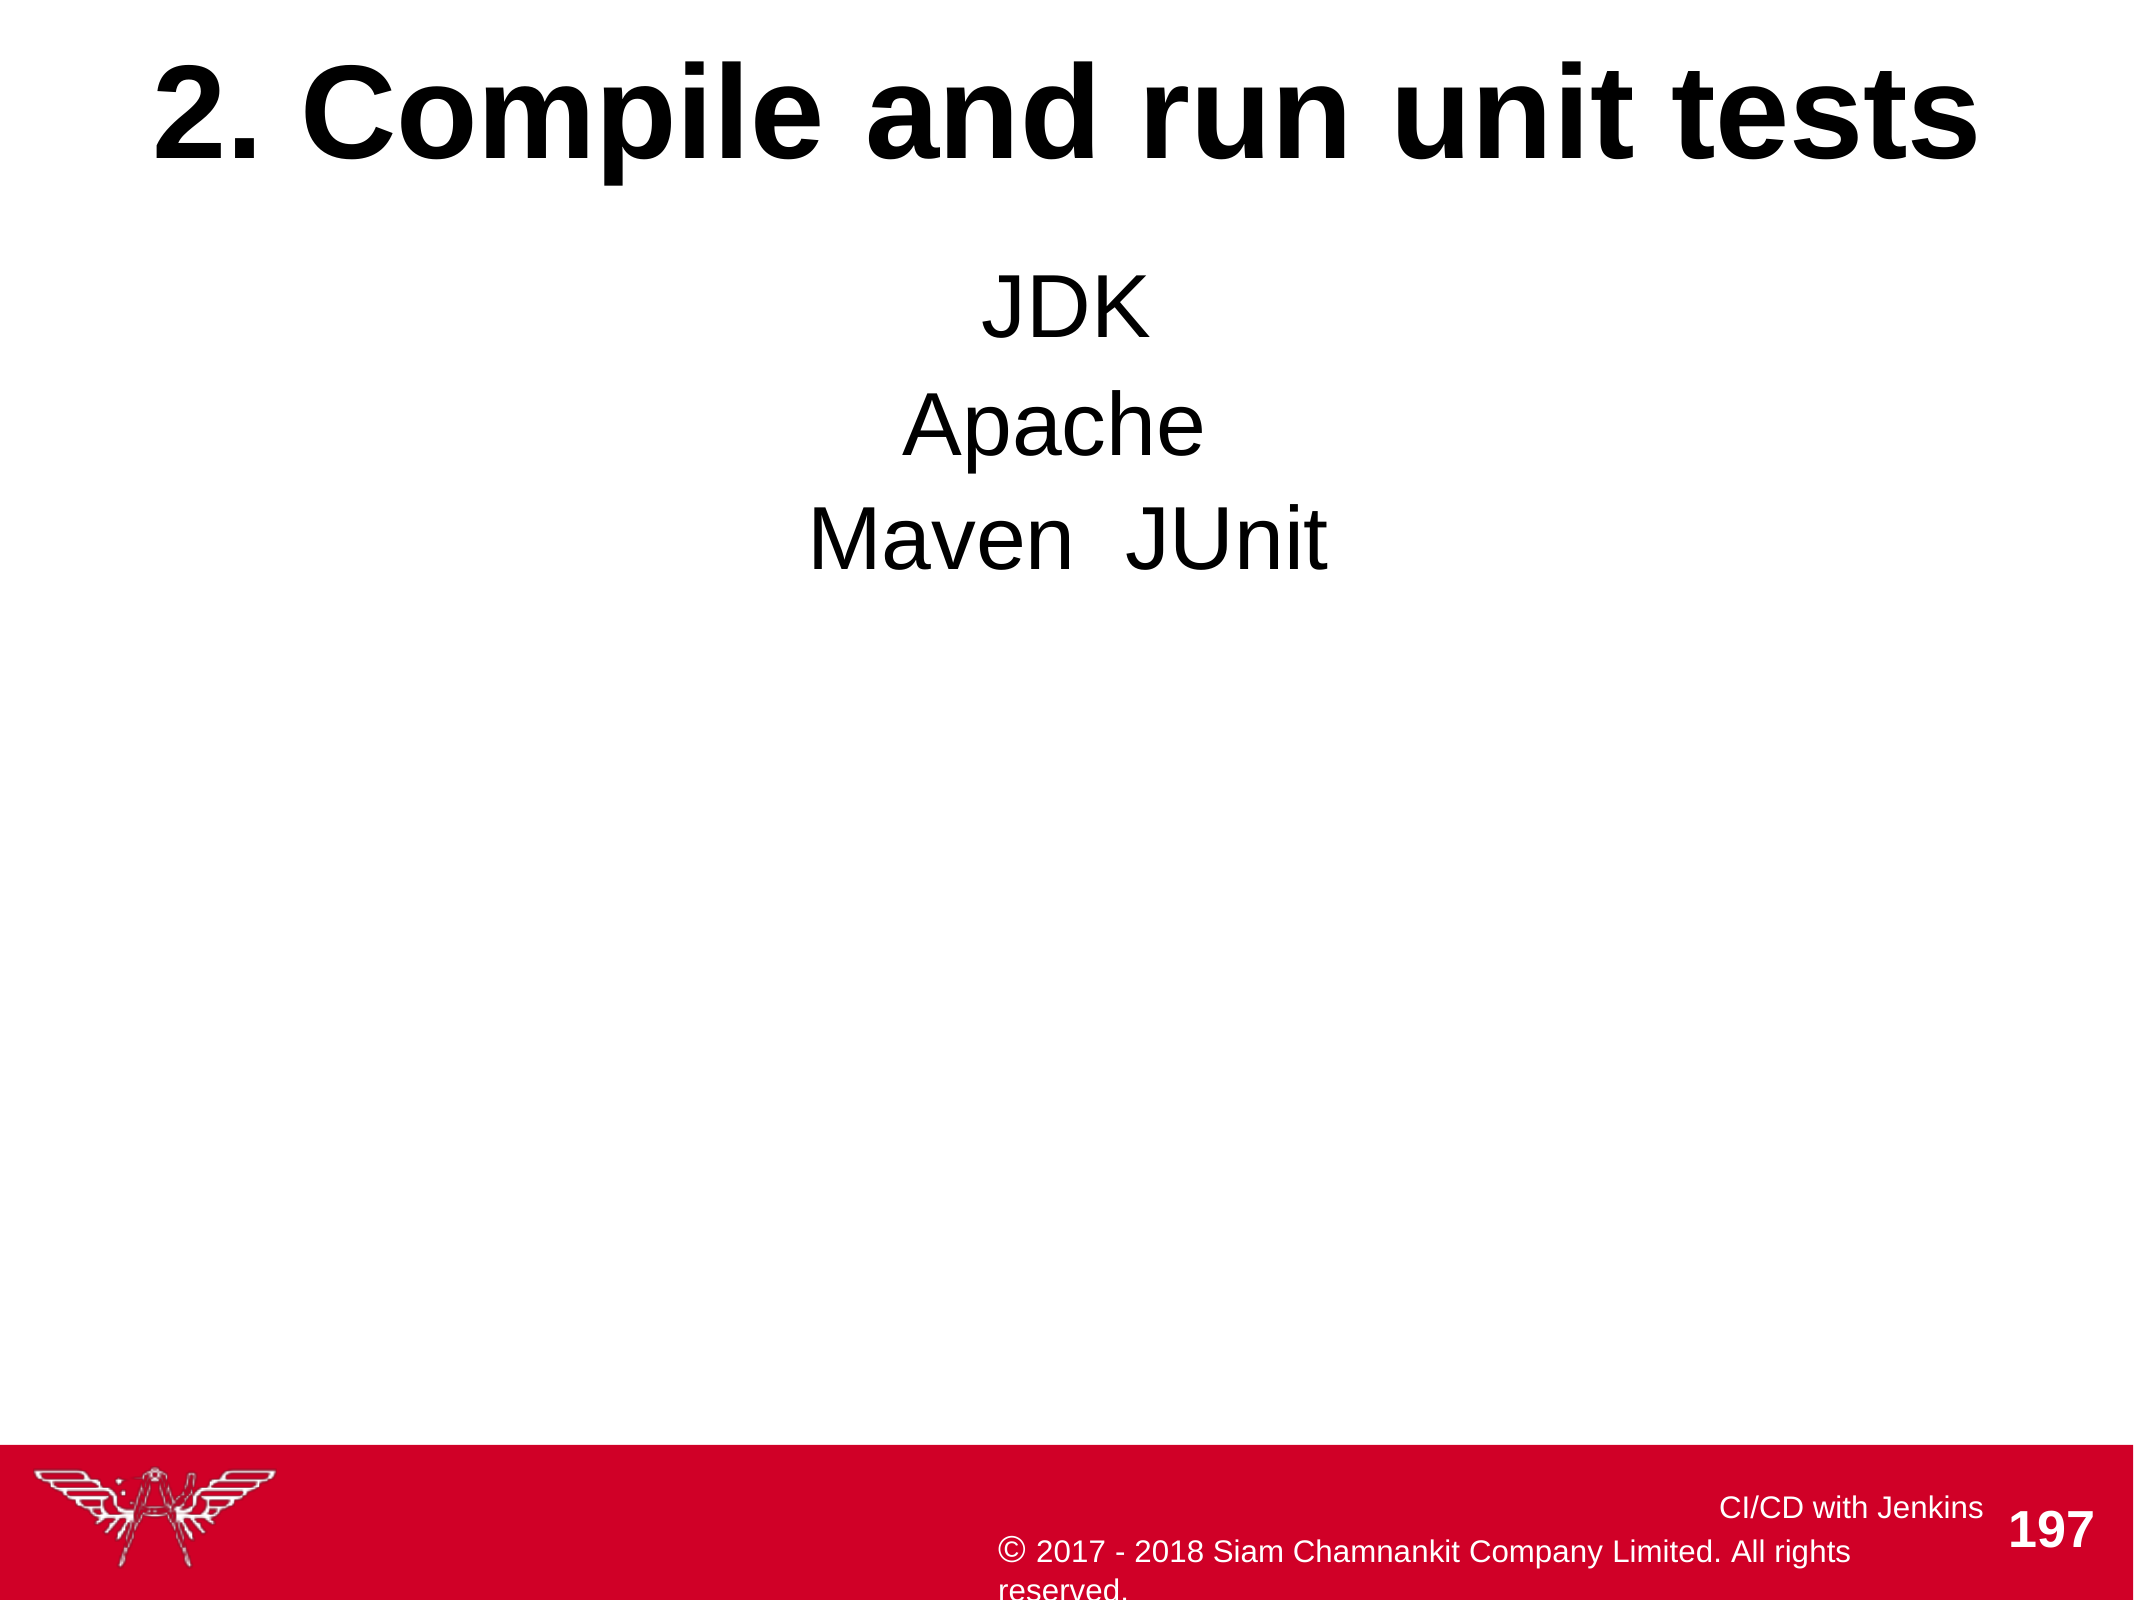

# 2. Compile	and run unit tests
JDK
Apache	Maven  JUnit
CI/CD with Jenkins
© 2017 - 2018 Siam Chamnankit Company Limited. All rights reserved.
197